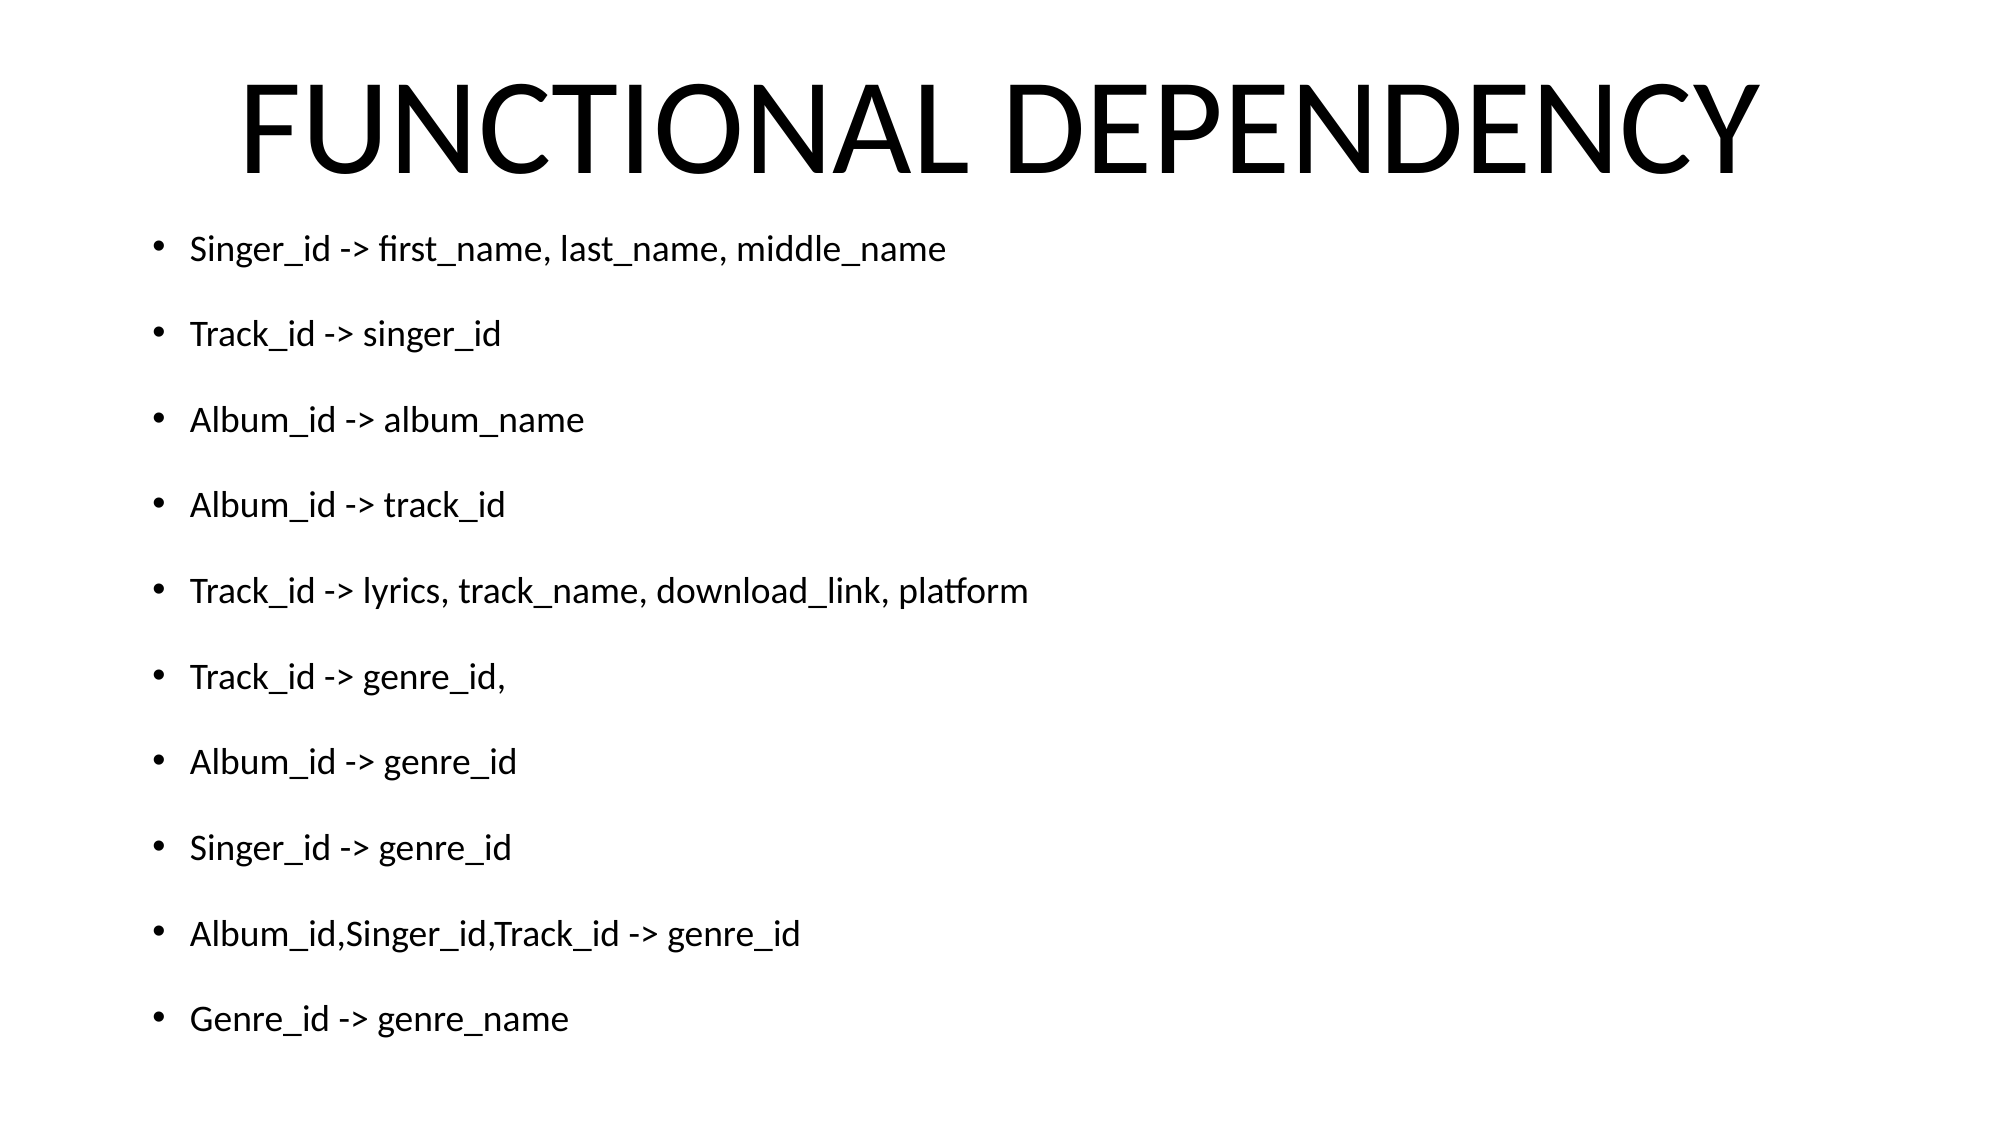

# FUNCTIONAL DEPENDENCY
Singer_id -> first_name, last_name, middle_name
Track_id -> singer_id
Album_id -> album_name
Album_id -> track_id
Track_id -> lyrics, track_name, download_link, platform
Track_id -> genre_id,
Album_id -> genre_id
Singer_id -> genre_id
Album_id,Singer_id,Track_id -> genre_id
Genre_id -> genre_name